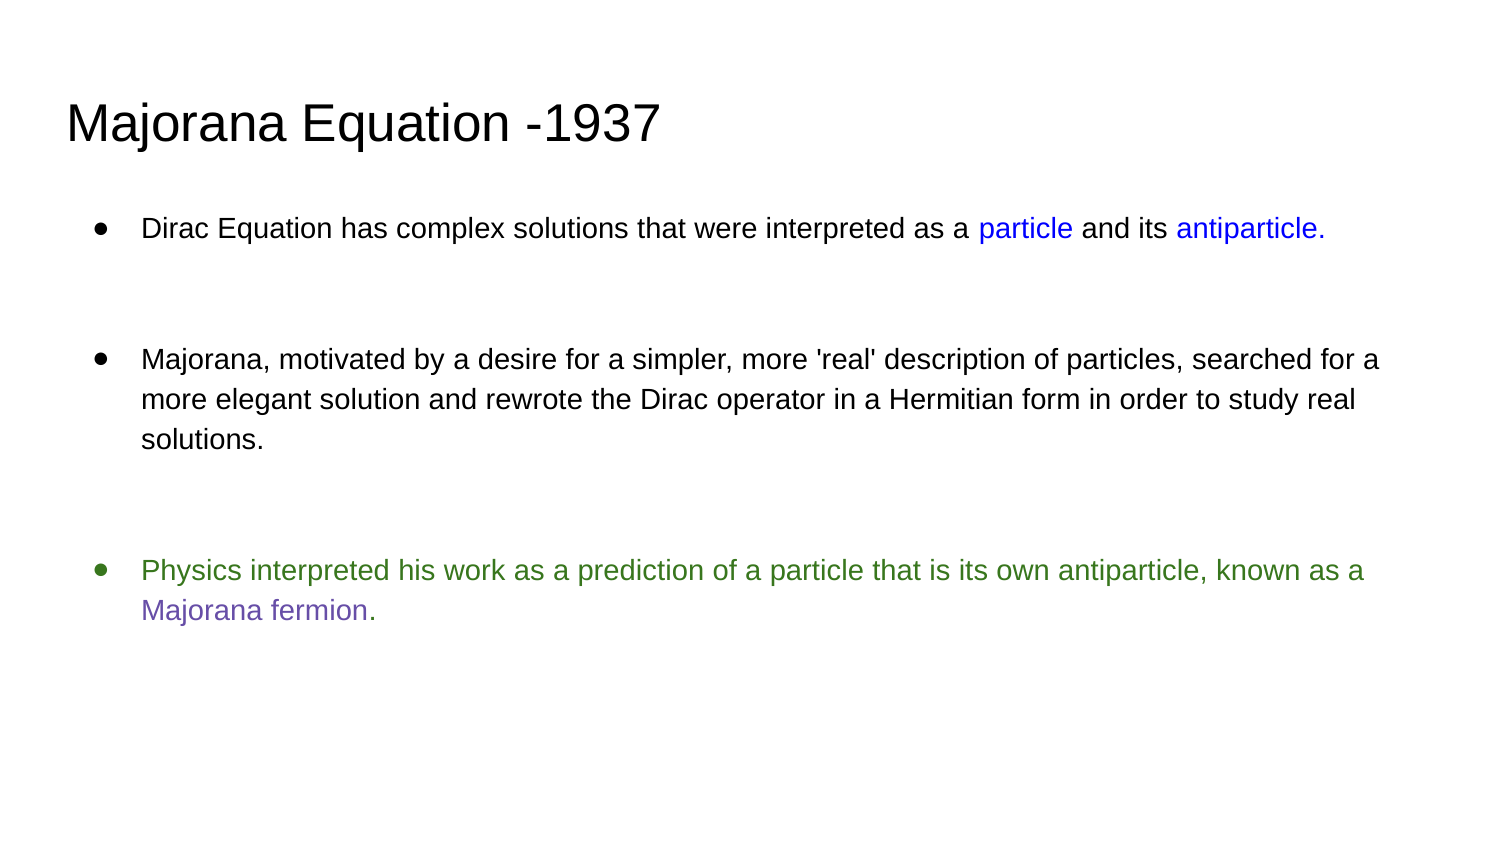

# Majorana Equation -1937
Dirac Equation has complex solutions that were interpreted as a particle and its antiparticle.

Majorana, motivated by a desire for a simpler, more 'real' description of particles, searched for a more elegant solution and rewrote the Dirac operator in a Hermitian form in order to study real solutions.

Physics interpreted his work as a prediction of a particle that is its own antiparticle, known as a Majorana fermion.